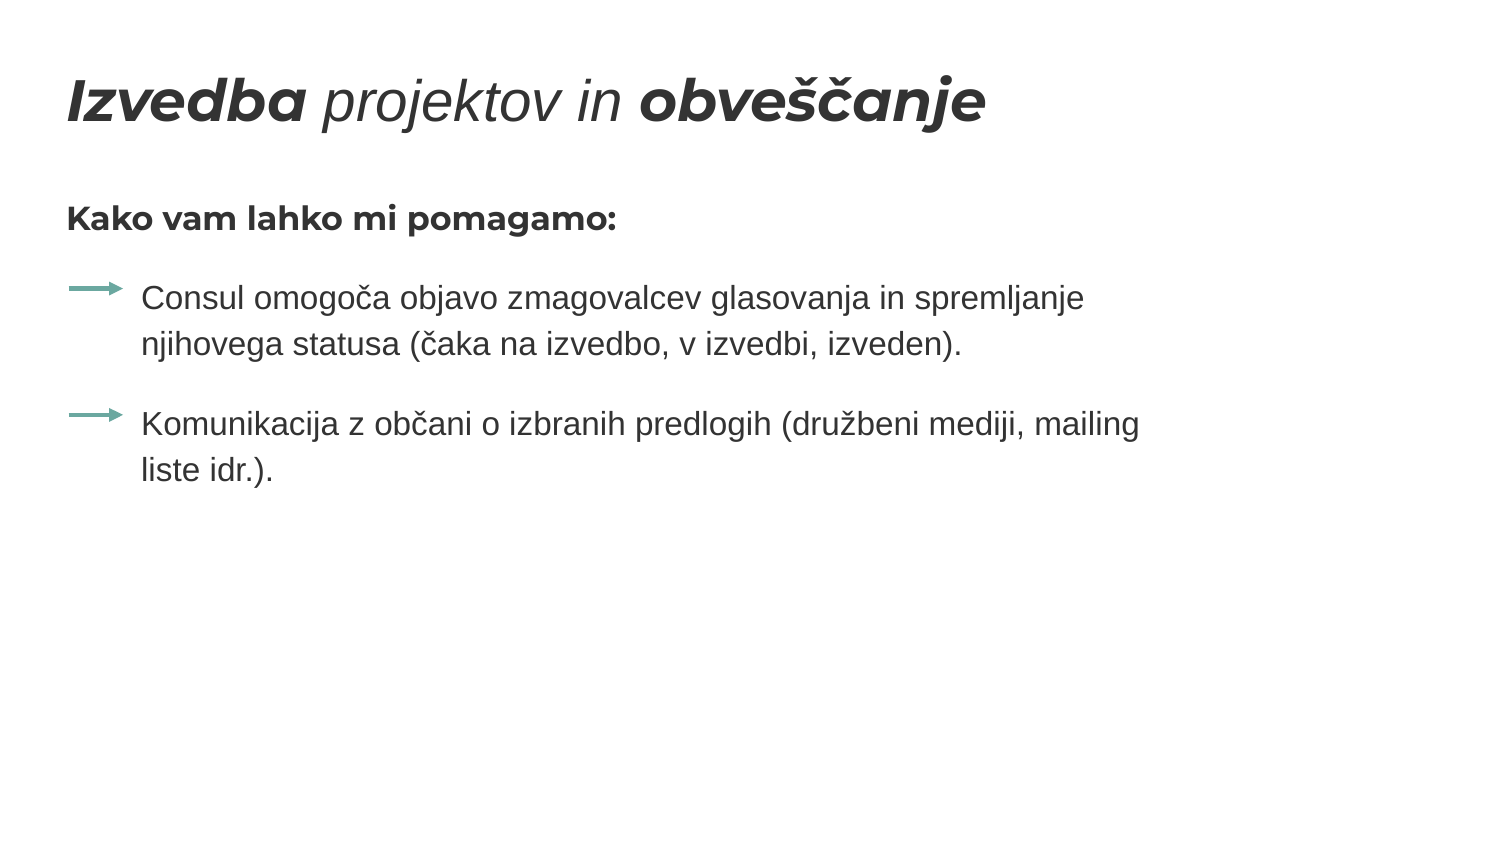

# Izvedba projektov in obveščanje
Kako vam lahko mi pomagamo:
Consul omogoča objavo zmagovalcev glasovanja in spremljanje njihovega statusa (čaka na izvedbo, v izvedbi, izveden).
Komunikacija z občani o izbranih predlogih (družbeni mediji, mailing liste idr.).